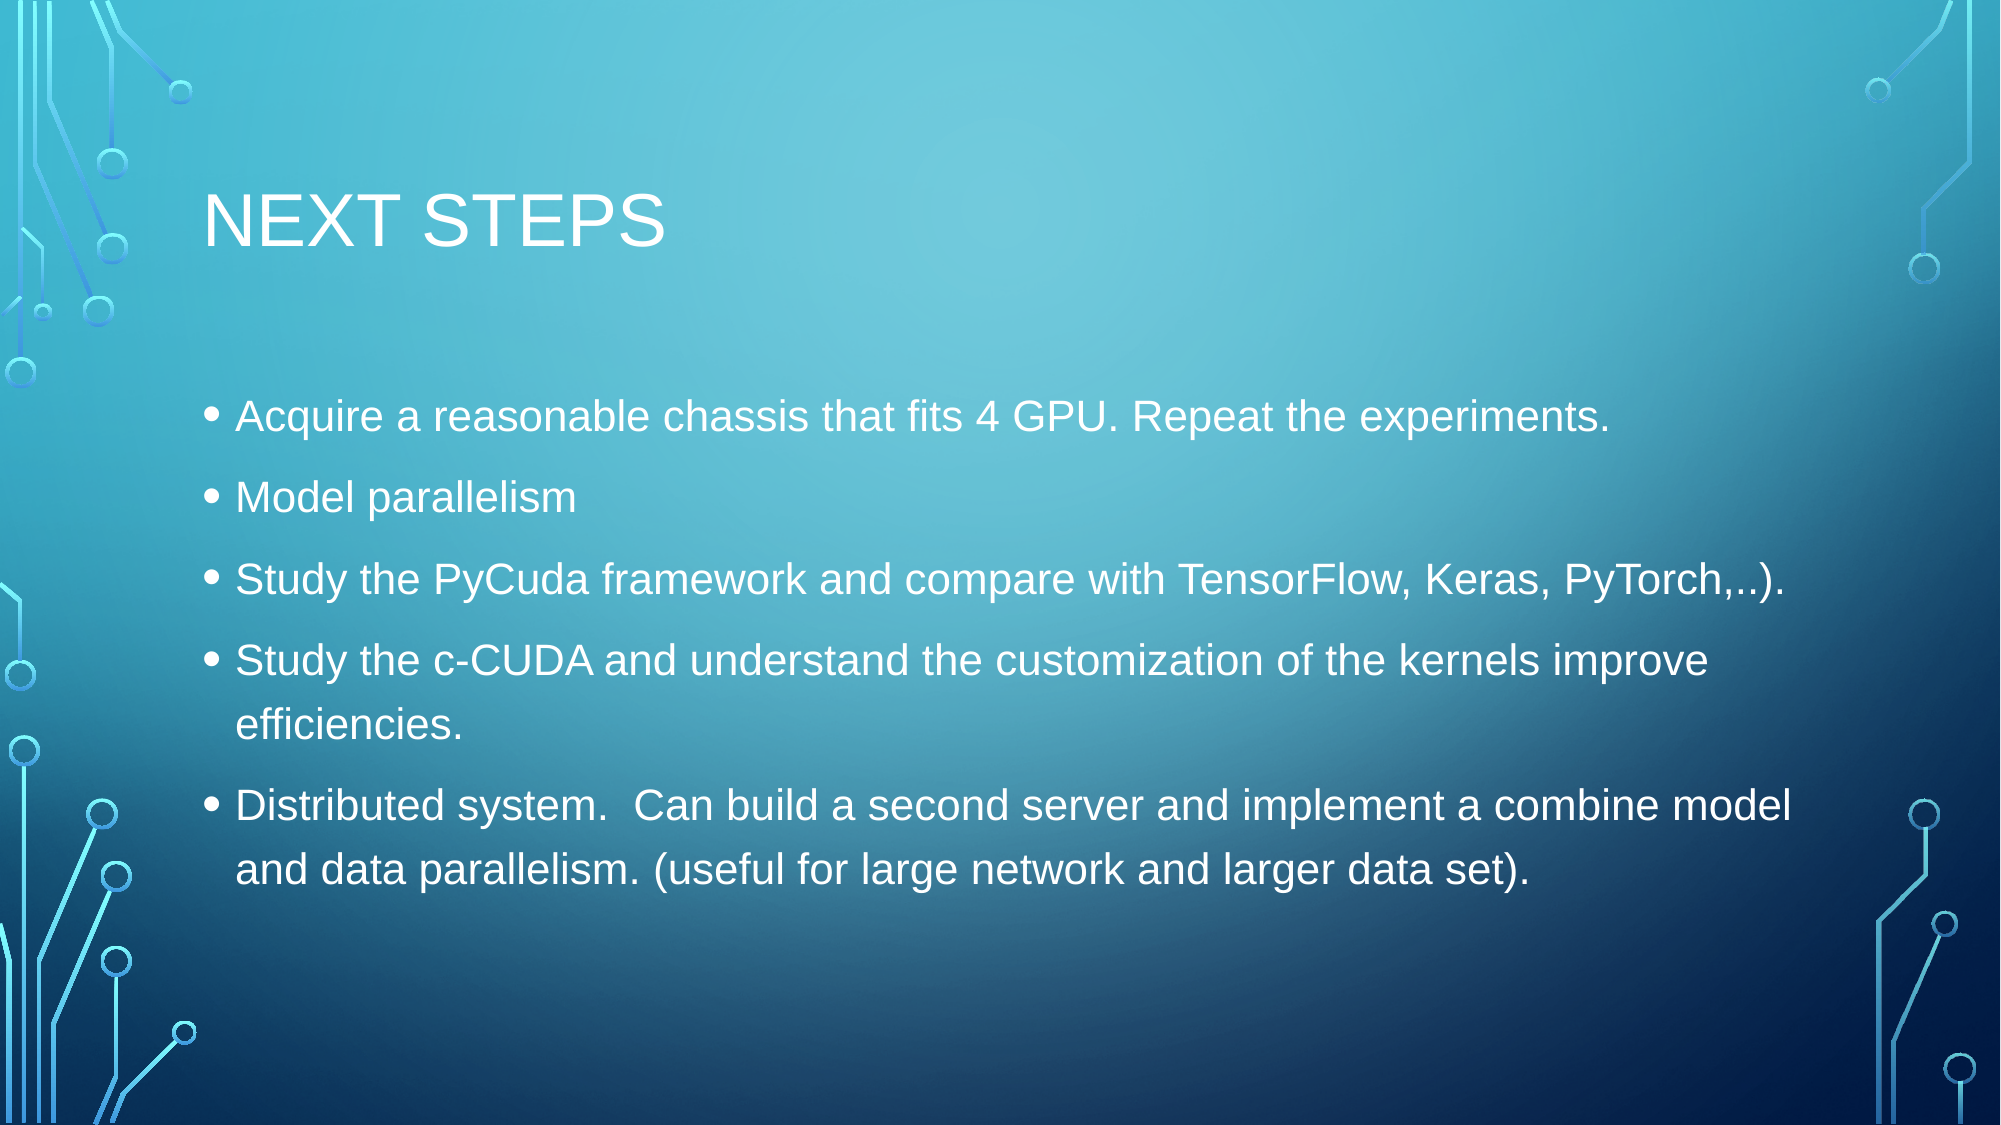

# Next steps
Acquire a reasonable chassis that fits 4 GPU. Repeat the experiments.
Model parallelism
Study the PyCuda framework and compare with TensorFlow, Keras, PyTorch,..).
Study the c-CUDA and understand the customization of the kernels improve efficiencies.
Distributed system.  Can build a second server and implement a combine model and data parallelism. (useful for large network and larger data set).